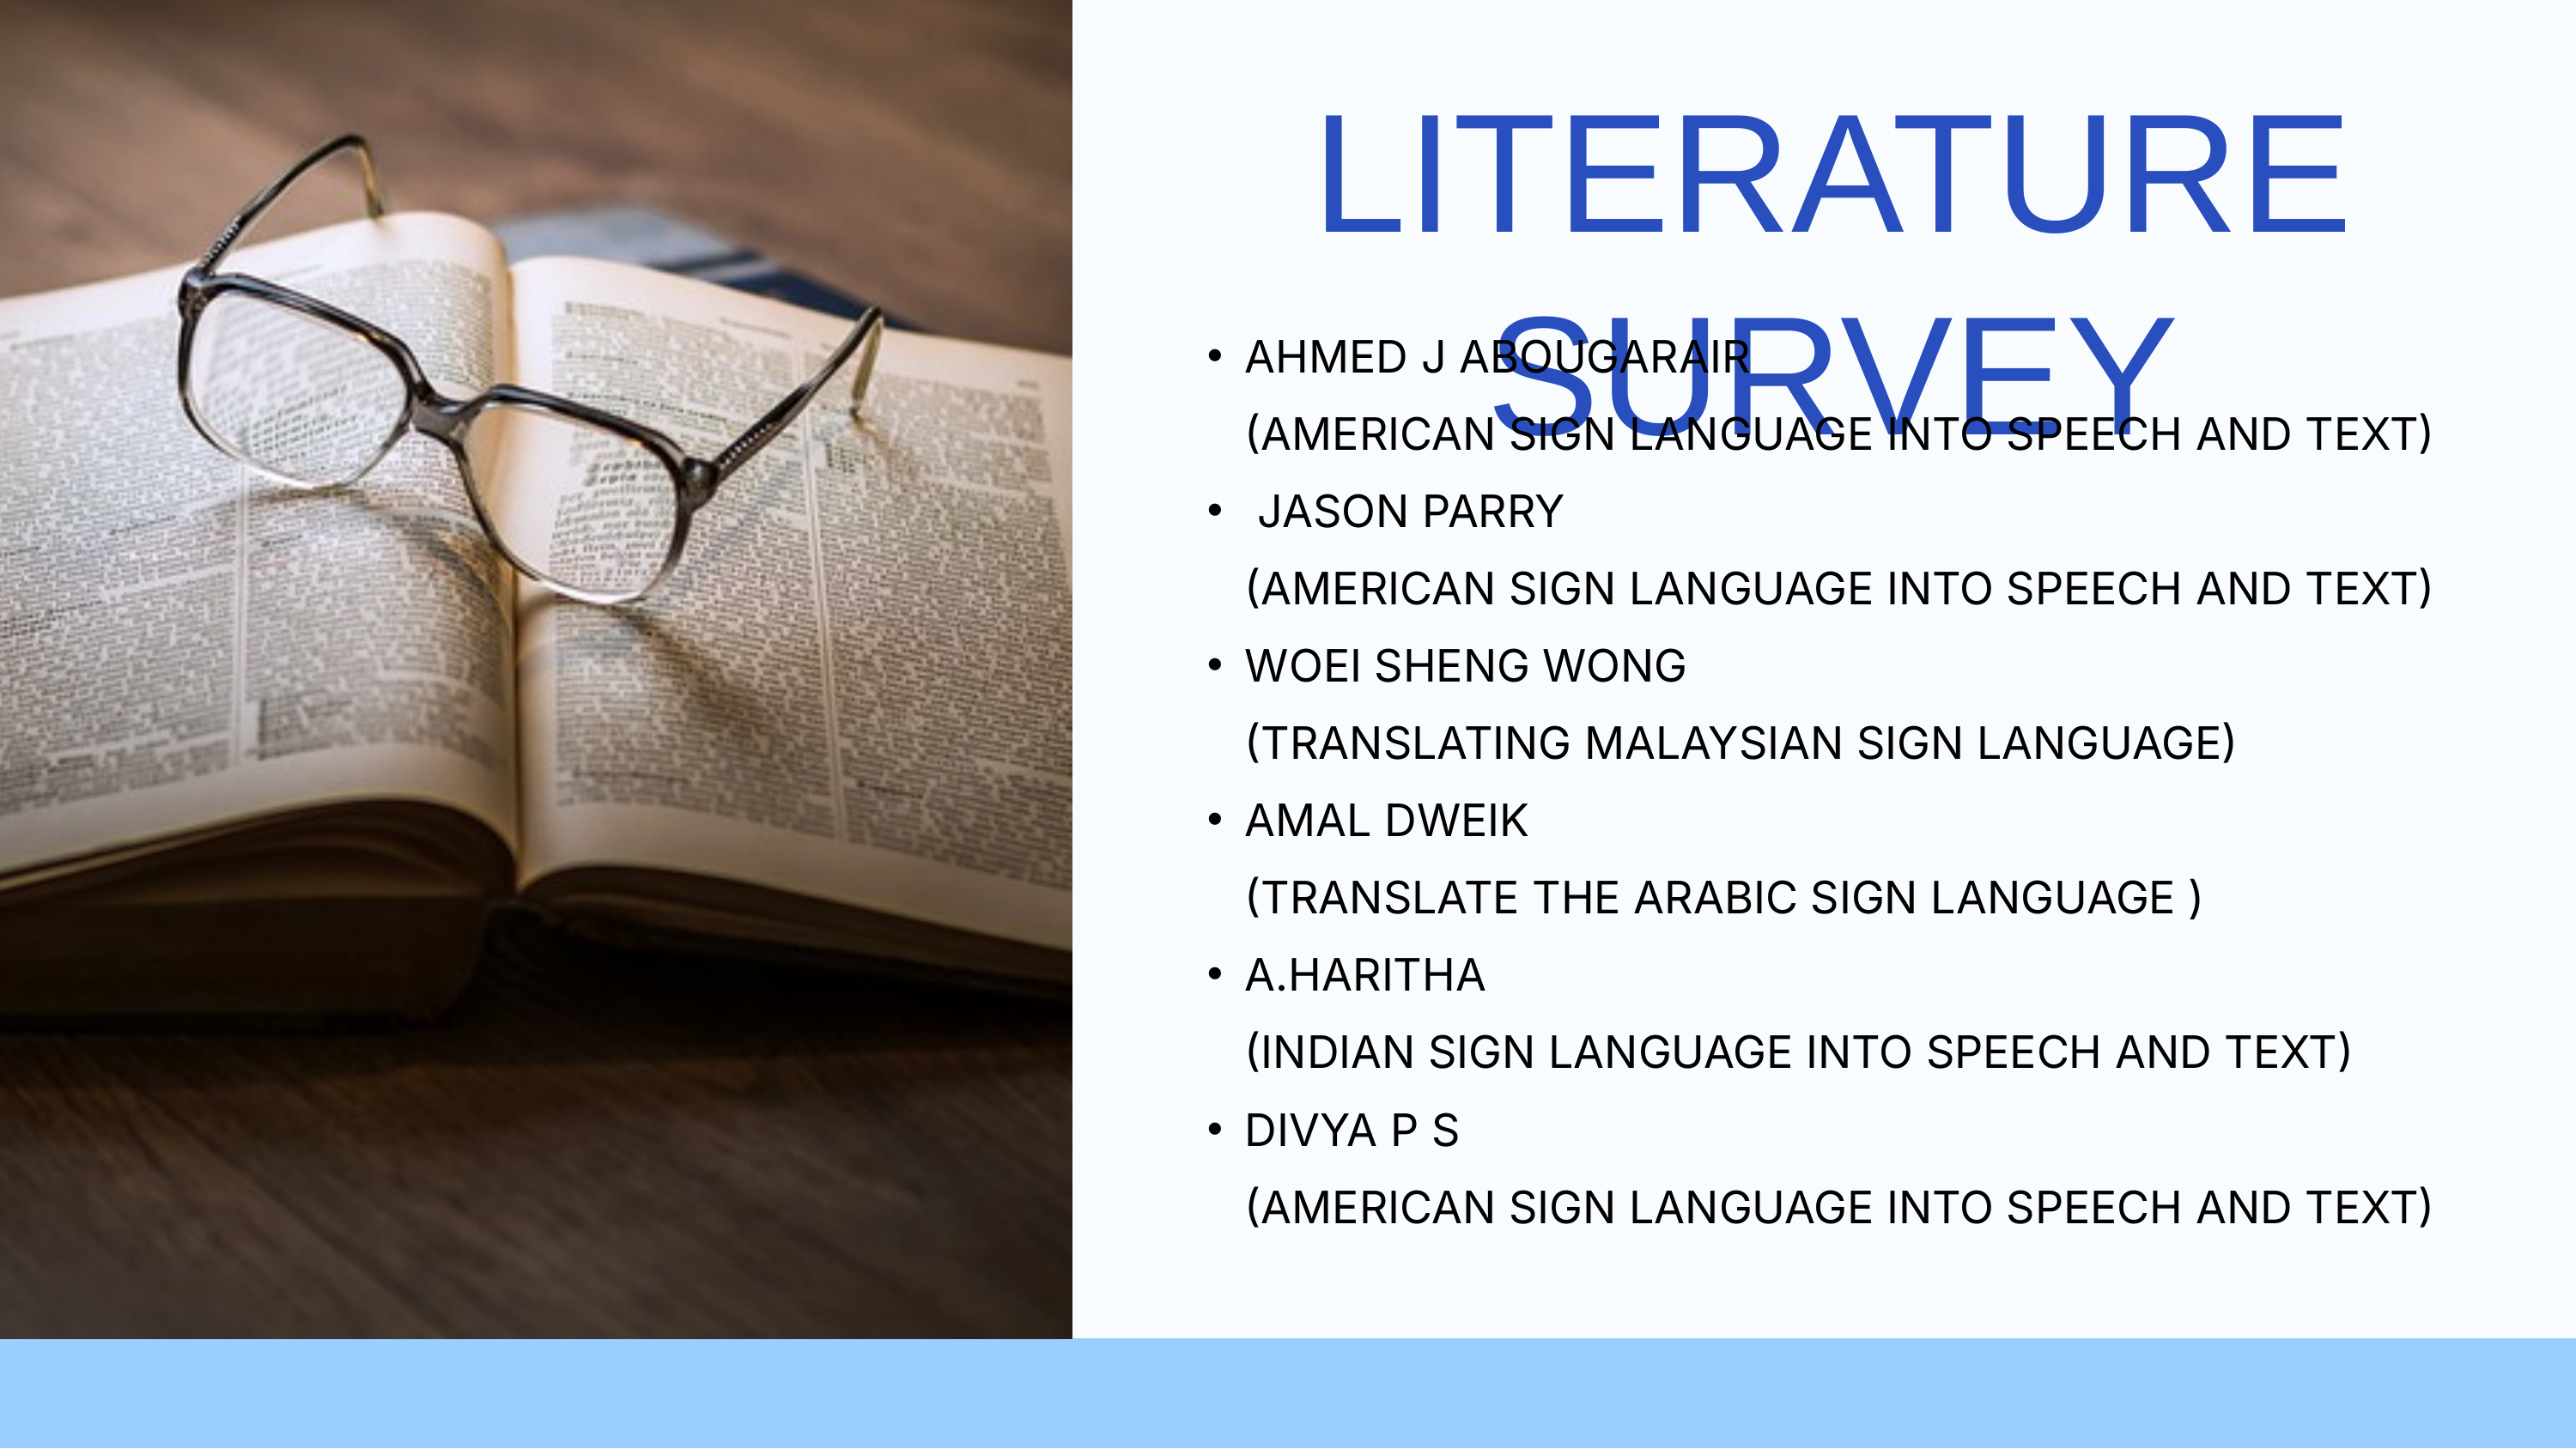

LITERATURE SURVEY
AHMED J ABOUGARAIR
      (AMERICAN SIGN LANGUAGE INTO SPEECH AND TEXT)
 JASON PARRY
      (AMERICAN SIGN LANGUAGE INTO SPEECH AND TEXT)
WOEI SHENG WONG
      (TRANSLATING MALAYSIAN SIGN LANGUAGE)
AMAL DWEIK
      (TRANSLATE THE ARABIC SIGN LANGUAGE )
A.HARITHA
      (INDIAN SIGN LANGUAGE INTO SPEECH AND TEXT)
DIVYA P S
      (AMERICAN SIGN LANGUAGE INTO SPEECH AND TEXT)